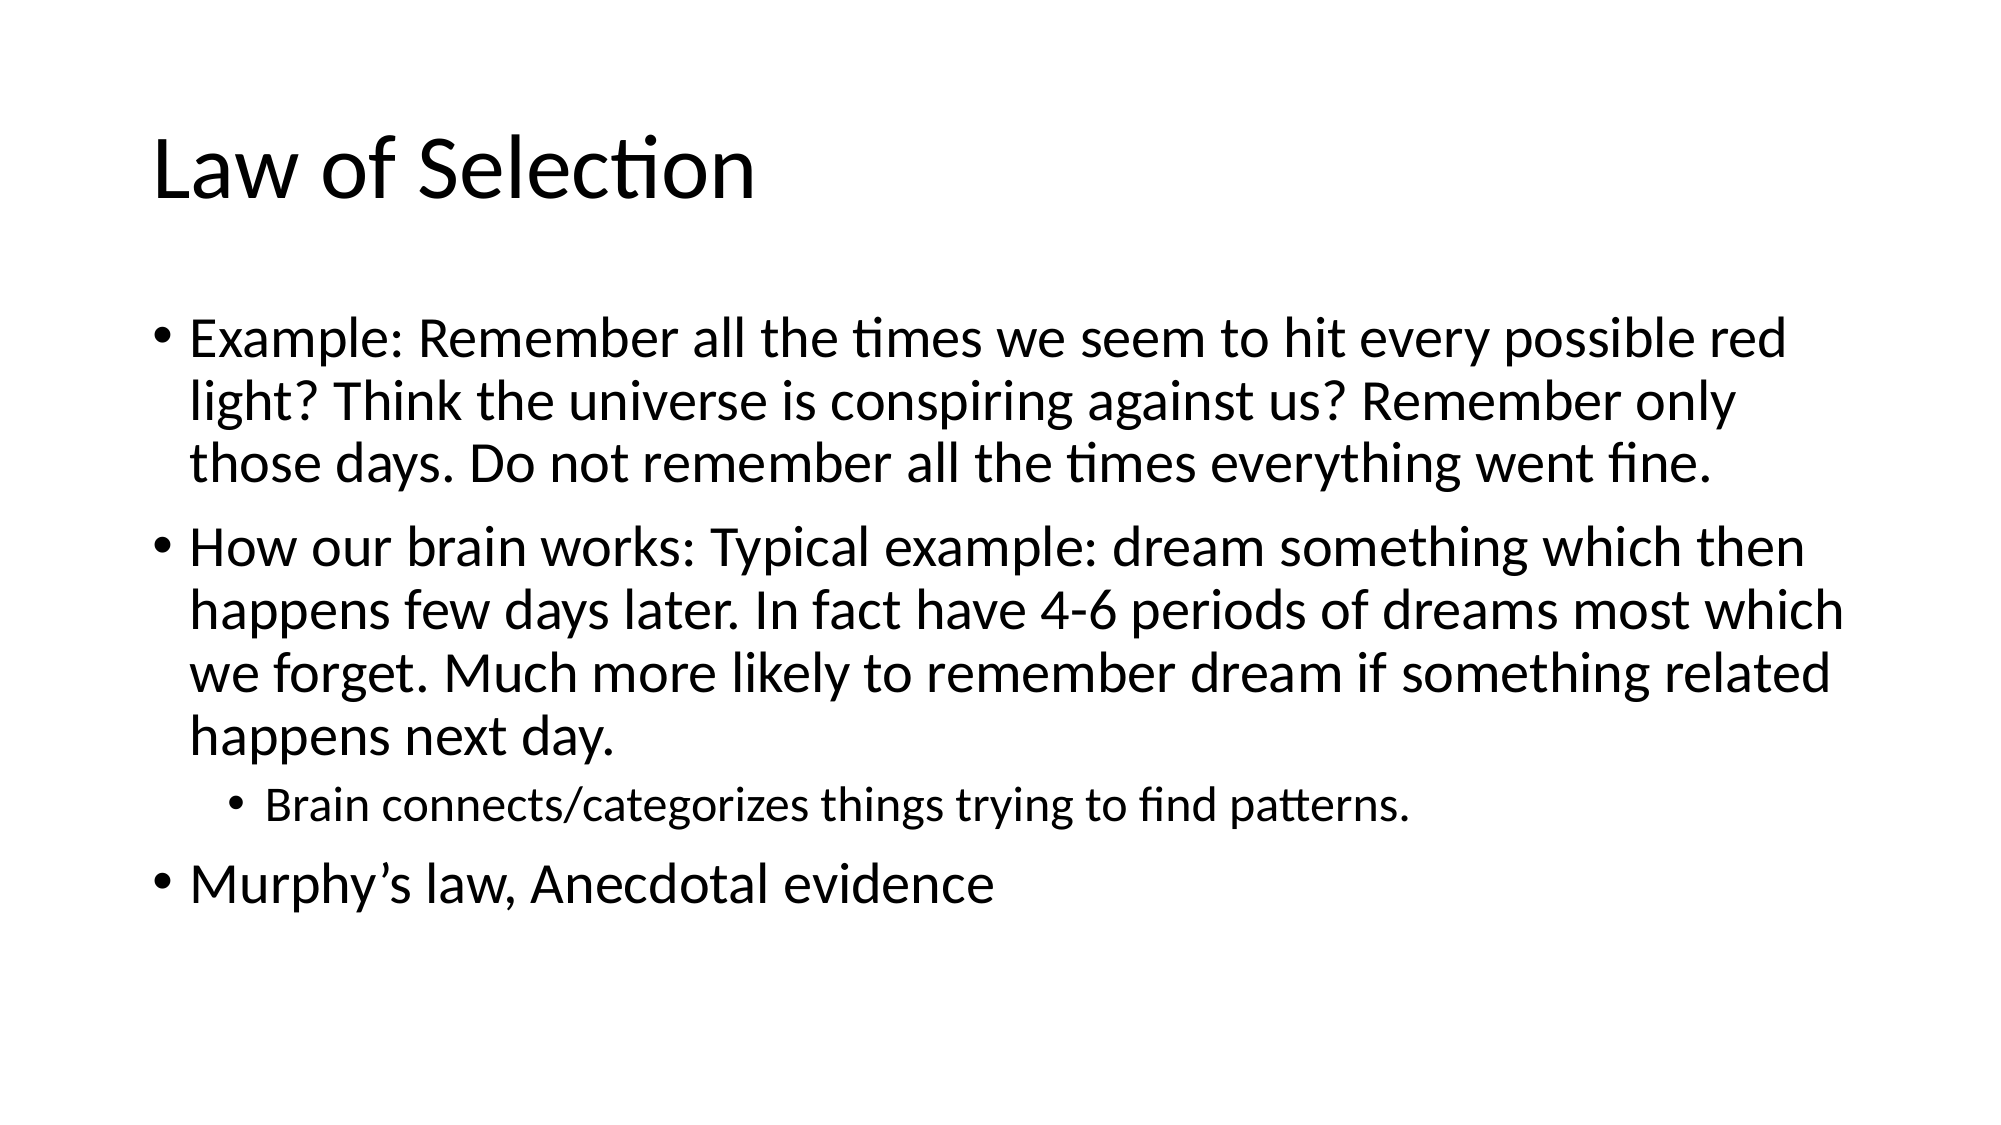

# Law of Selection
Example: Remember all the times we seem to hit every possible red light? Think the universe is conspiring against us? Remember only those days. Do not remember all the times everything went fine.
How our brain works: Typical example: dream something which then happens few days later. In fact have 4-6 periods of dreams most which we forget. Much more likely to remember dream if something related happens next day.
Brain connects/categorizes things trying to find patterns.
Murphy’s law, Anecdotal evidence